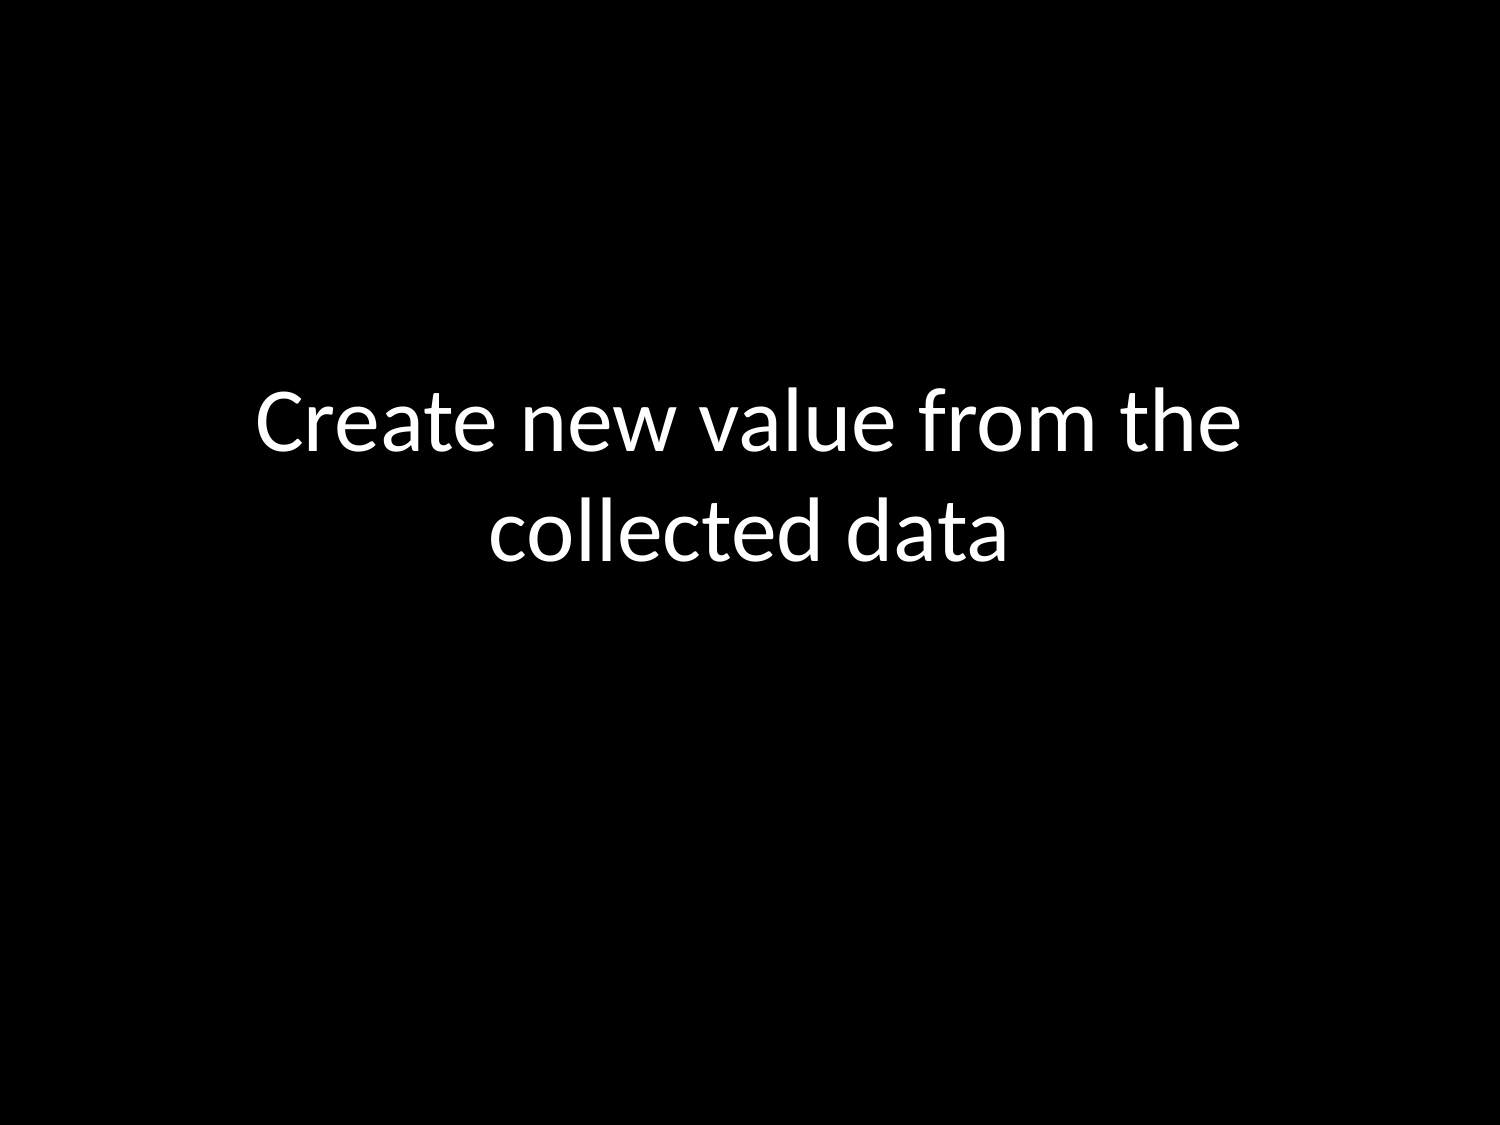

# Create new value from the collected data